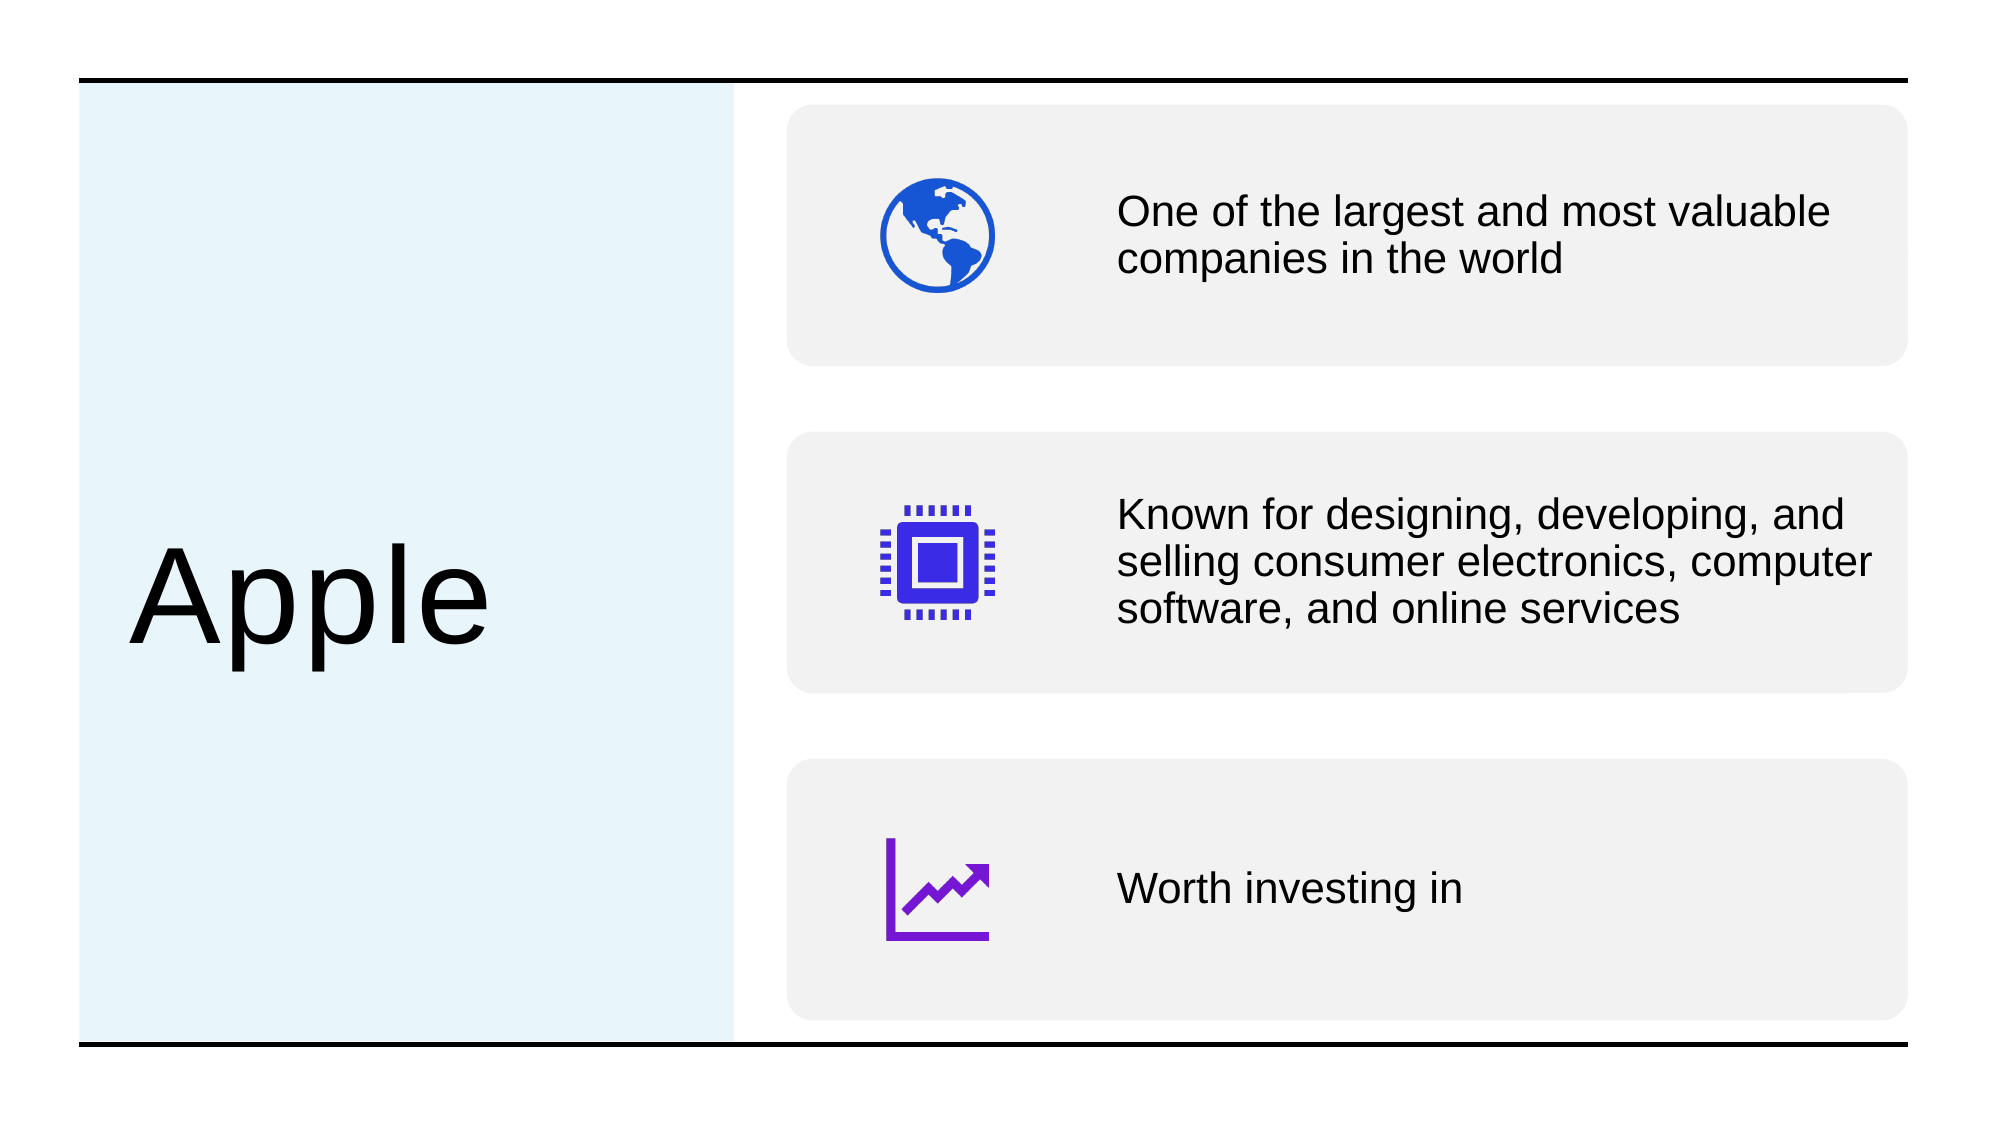

One of the largest and most valuable companies in the world
Known for designing, developing, and selling consumer electronics, computer software, and online services
Worth investing in
# Apple